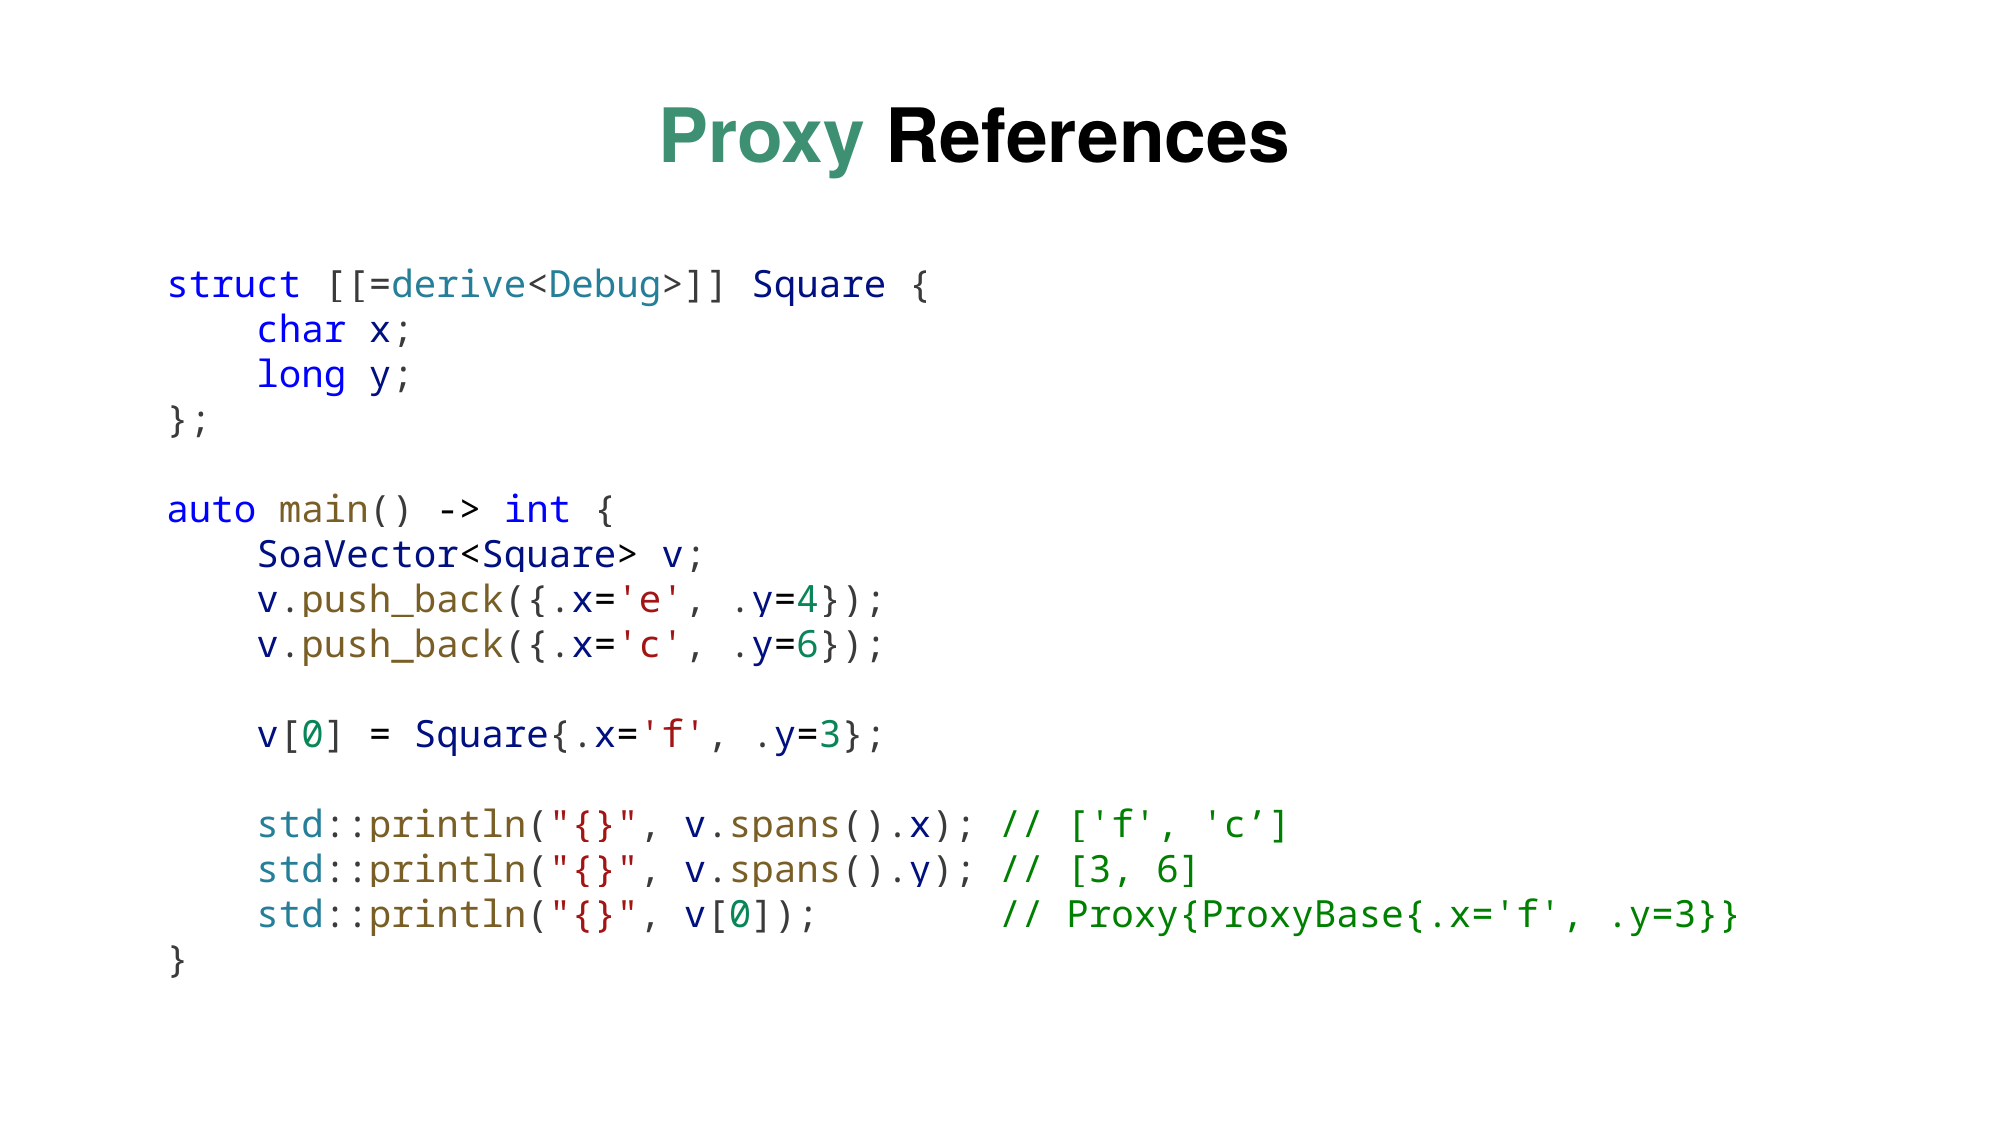

# Proxy References
struct [[=derive<Debug>]] Square {
    char x;
    long y;
};
auto main() -> int {
    SoaVector<Square> v;
    v.push_back({.x='e', .y=4});
    v.push_back({.x='c', .y=6});

    v[0] = Square{.x='f', .y=3};
    std::println("{}", v.spans().x); // ['f', 'c’]
    std::println("{}", v.spans().y); // [3, 6]
    std::println("{}", v[0]);        // Proxy{ProxyBase{.x='f', .y=3}}
}